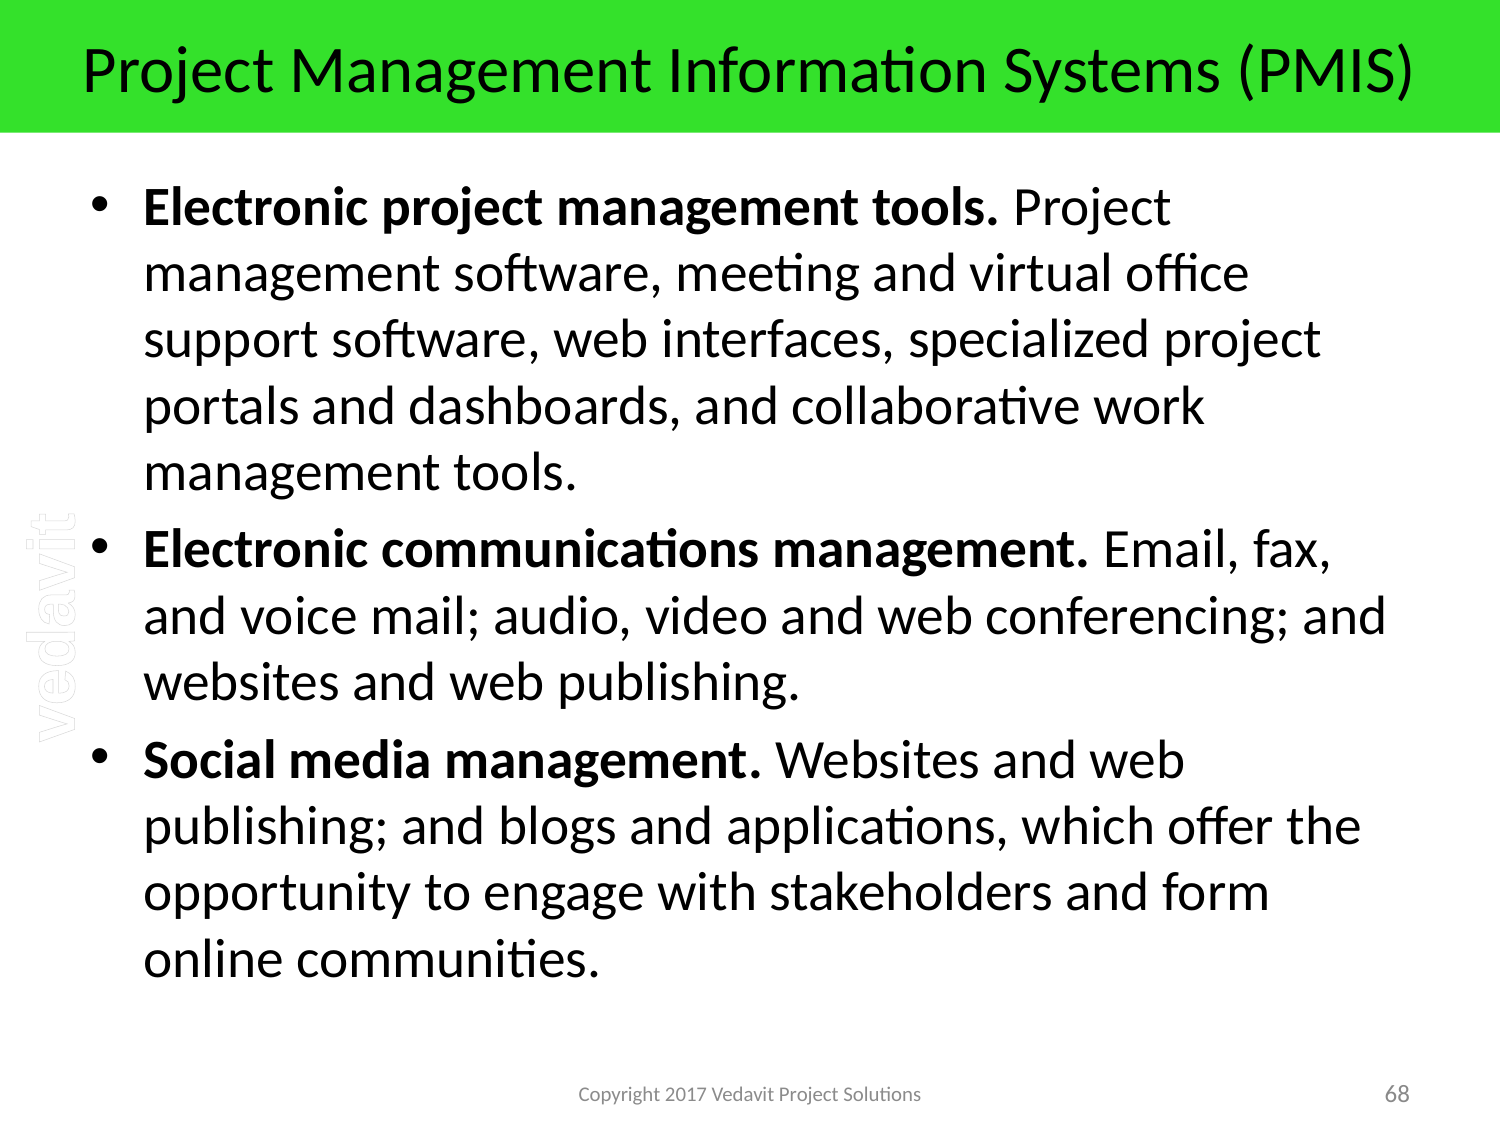

# Project Management Information Systems (PMIS)
Electronic project management tools. Project management software, meeting and virtual office support software, web interfaces, specialized project portals and dashboards, and collaborative work management tools.
Electronic communications management. Email, fax, and voice mail; audio, video and web conferencing; and websites and web publishing.
Social media management. Websites and web publishing; and blogs and applications, which offer the opportunity to engage with stakeholders and form online communities.
Copyright 2017 Vedavit Project Solutions
68